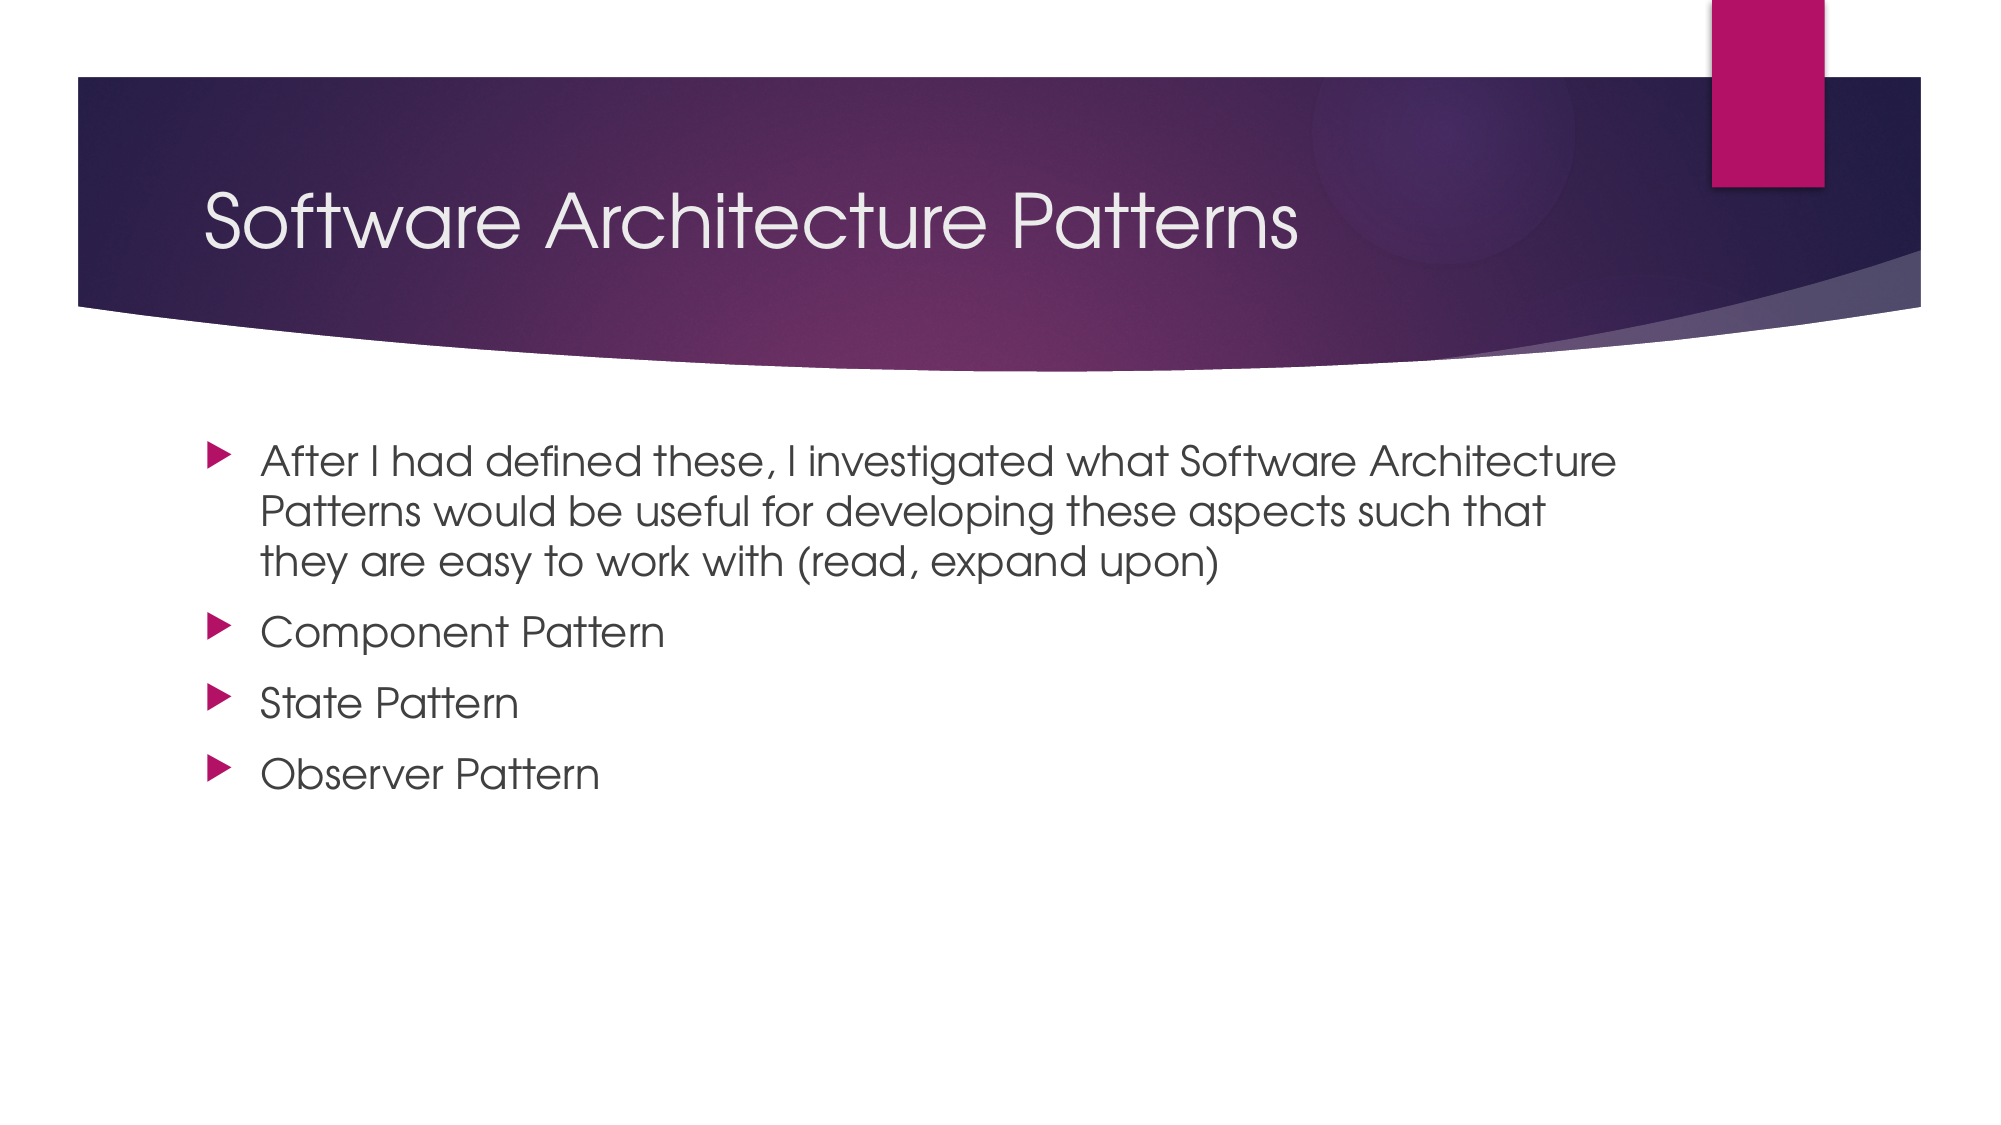

# Software Architecture Patterns
After I had defined these, I investigated what Software Architecture Patterns would be useful for developing these aspects such that they are easy to work with (read, expand upon)
Component Pattern
State Pattern
Observer Pattern